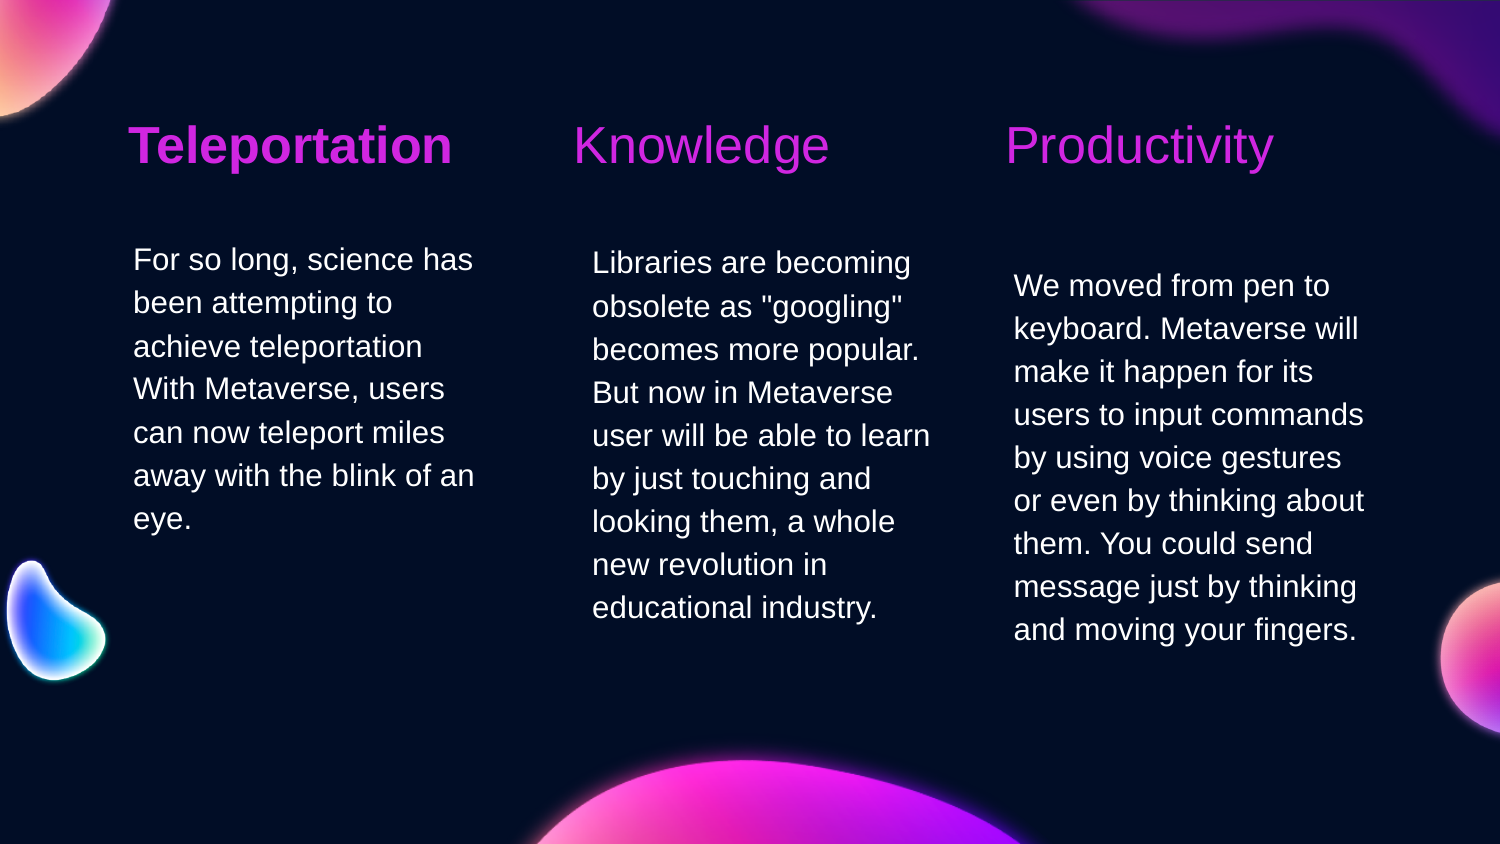

# Teleportation
Knowledge
Productivity
For so long, science has been attempting to achieve teleportation
With Metaverse, users can now teleport miles away with the blink of an eye.

Libraries are becoming obsolete as "googling" becomes more popular. But now in Metaverse user will be able to learn by just touching and looking them, a whole new revolution in educational industry.

We moved from pen to keyboard. Metaverse will make it happen for its users to input commands by using voice gestures or even by thinking about them. You could send message just by thinking and moving your fingers.